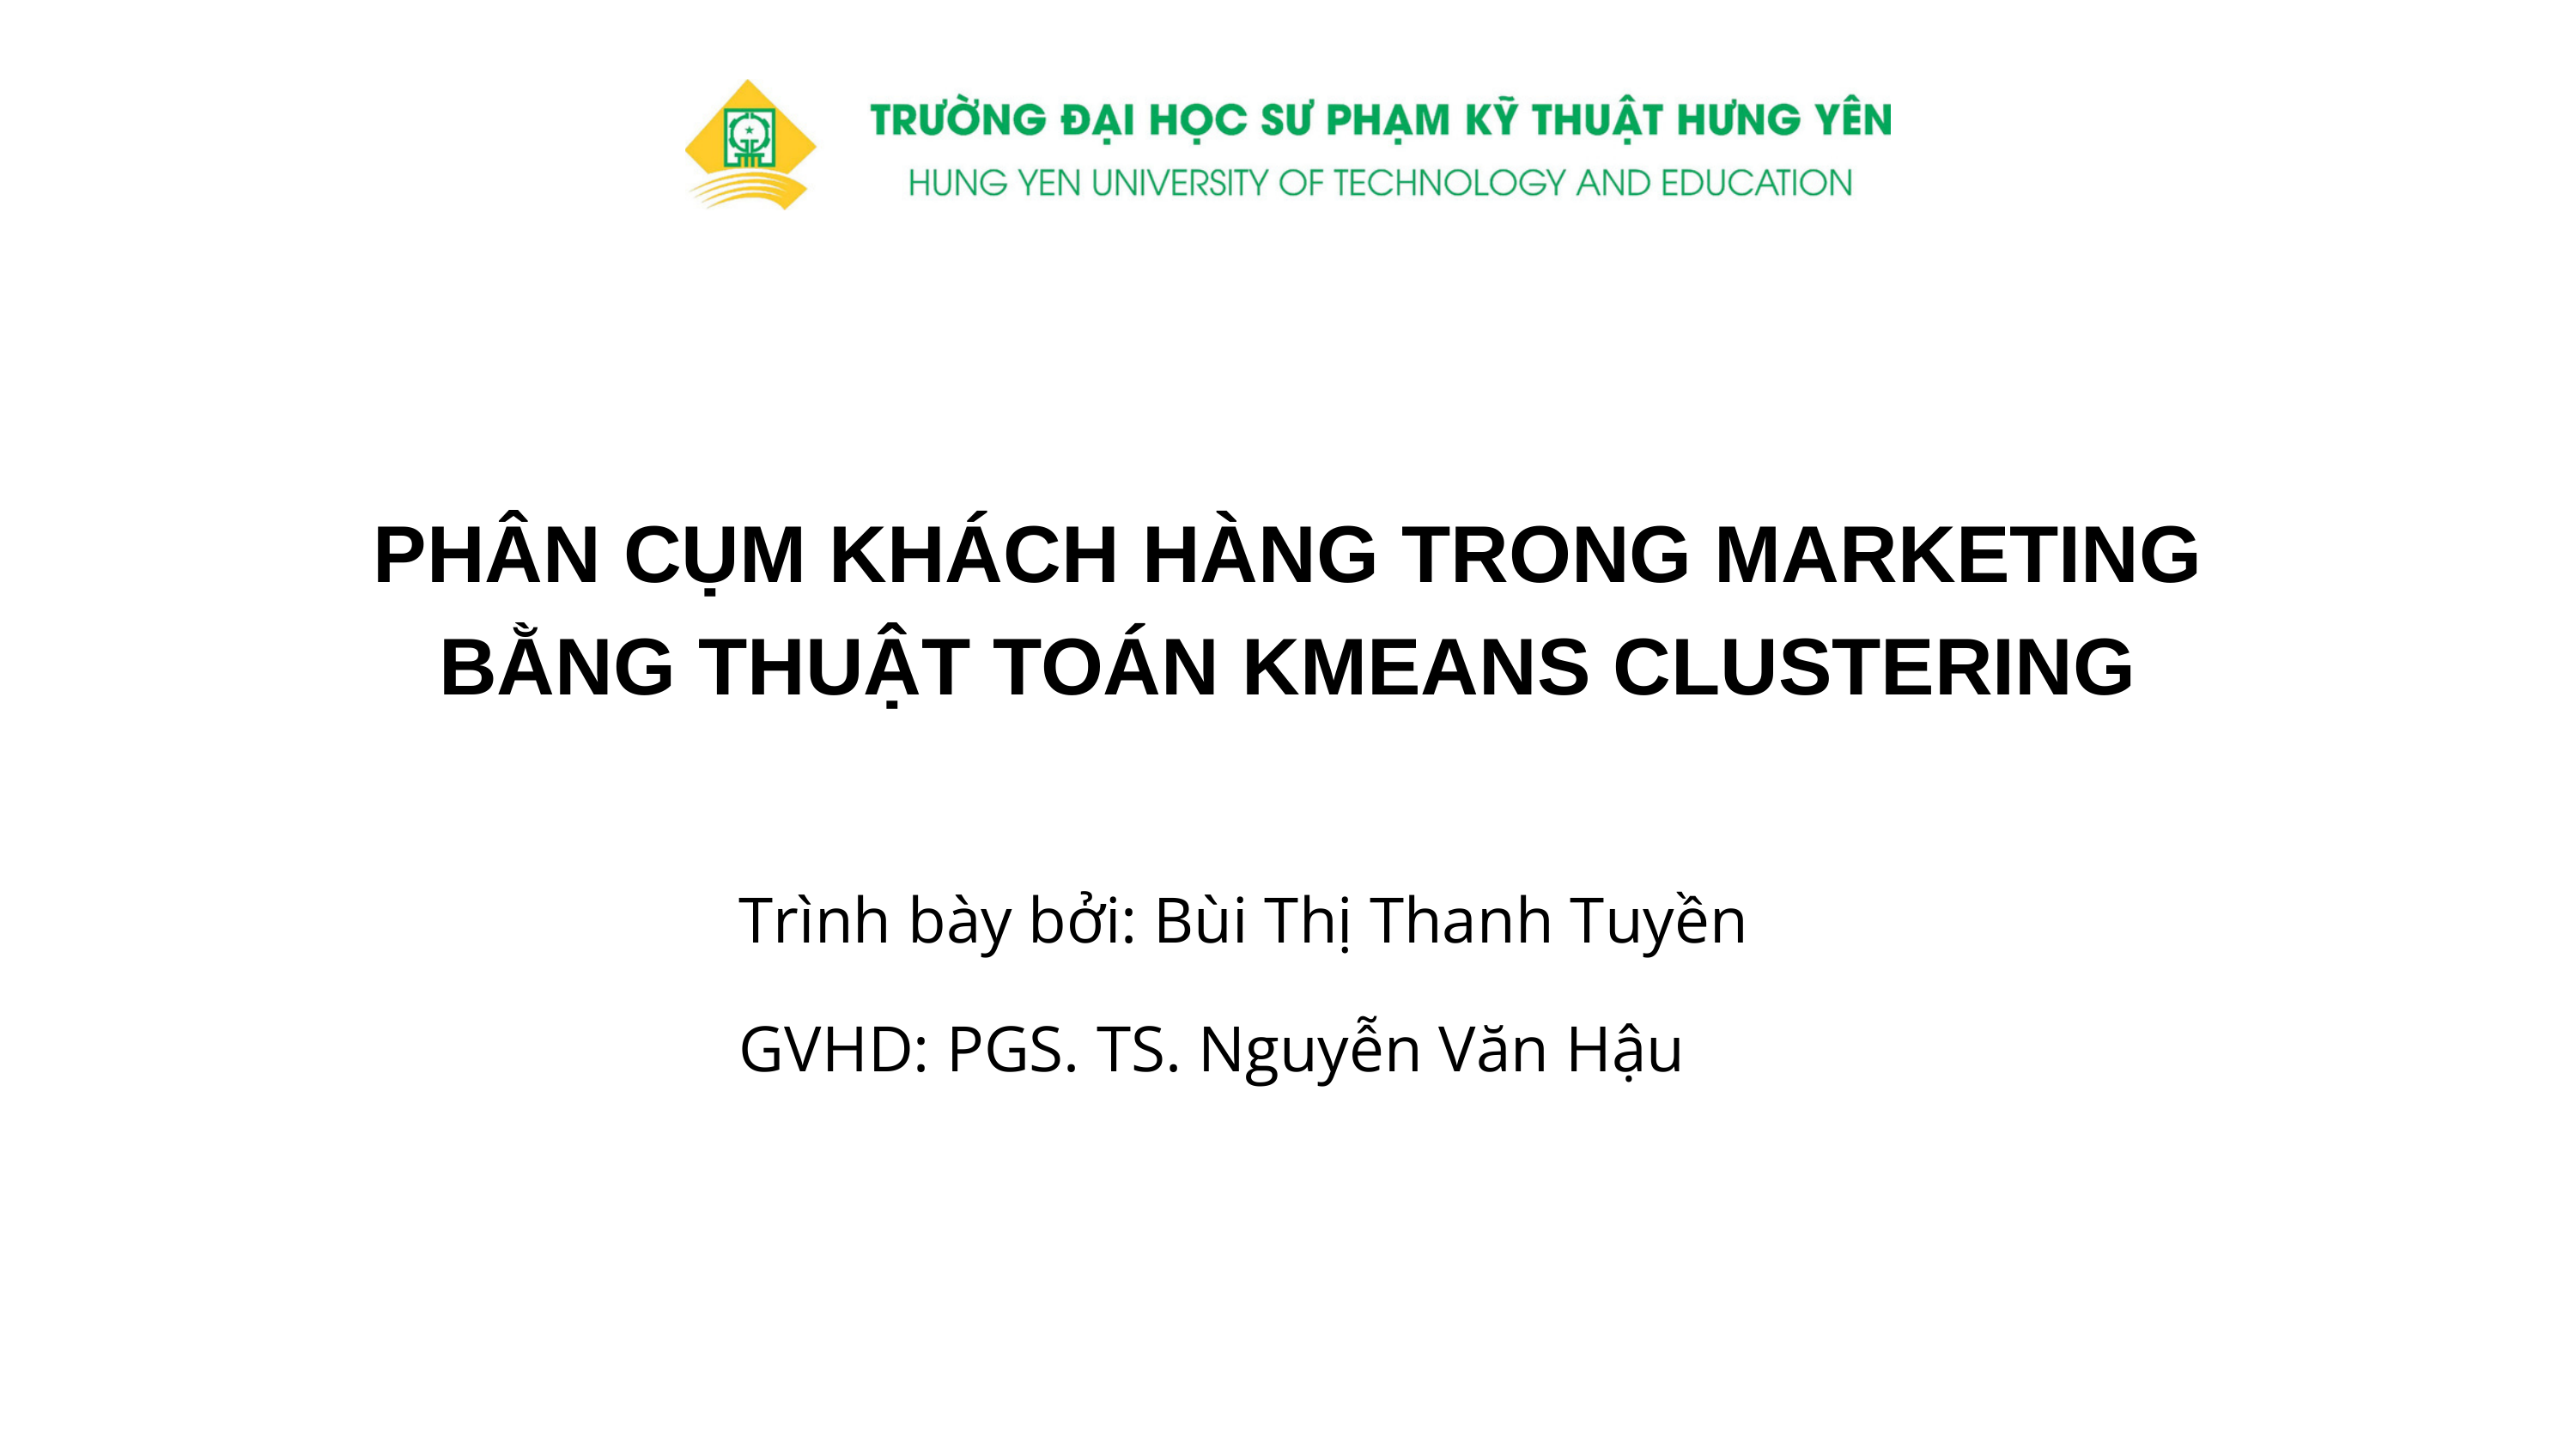

PHÂN CỤM KHÁCH HÀNG TRONG MARKETING BẰNG THUẬT TOÁN KMEANS CLUSTERING
Trình bày bởi: Bùi Thị Thanh Tuyền
GVHD: PGS. TS. Nguyễn Văn Hậu